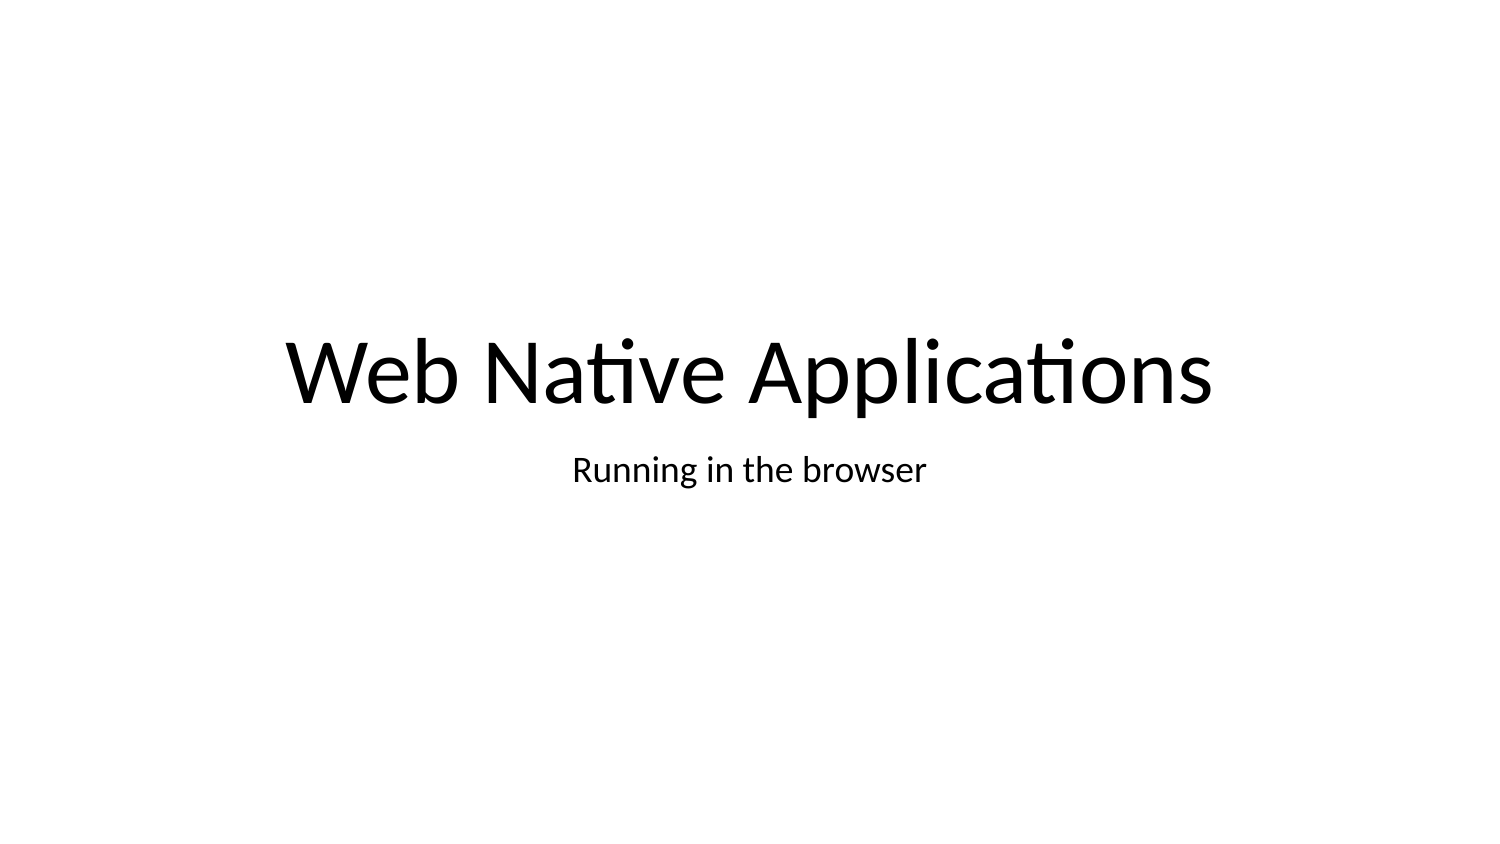

# Web Native Applications
Running in the browser